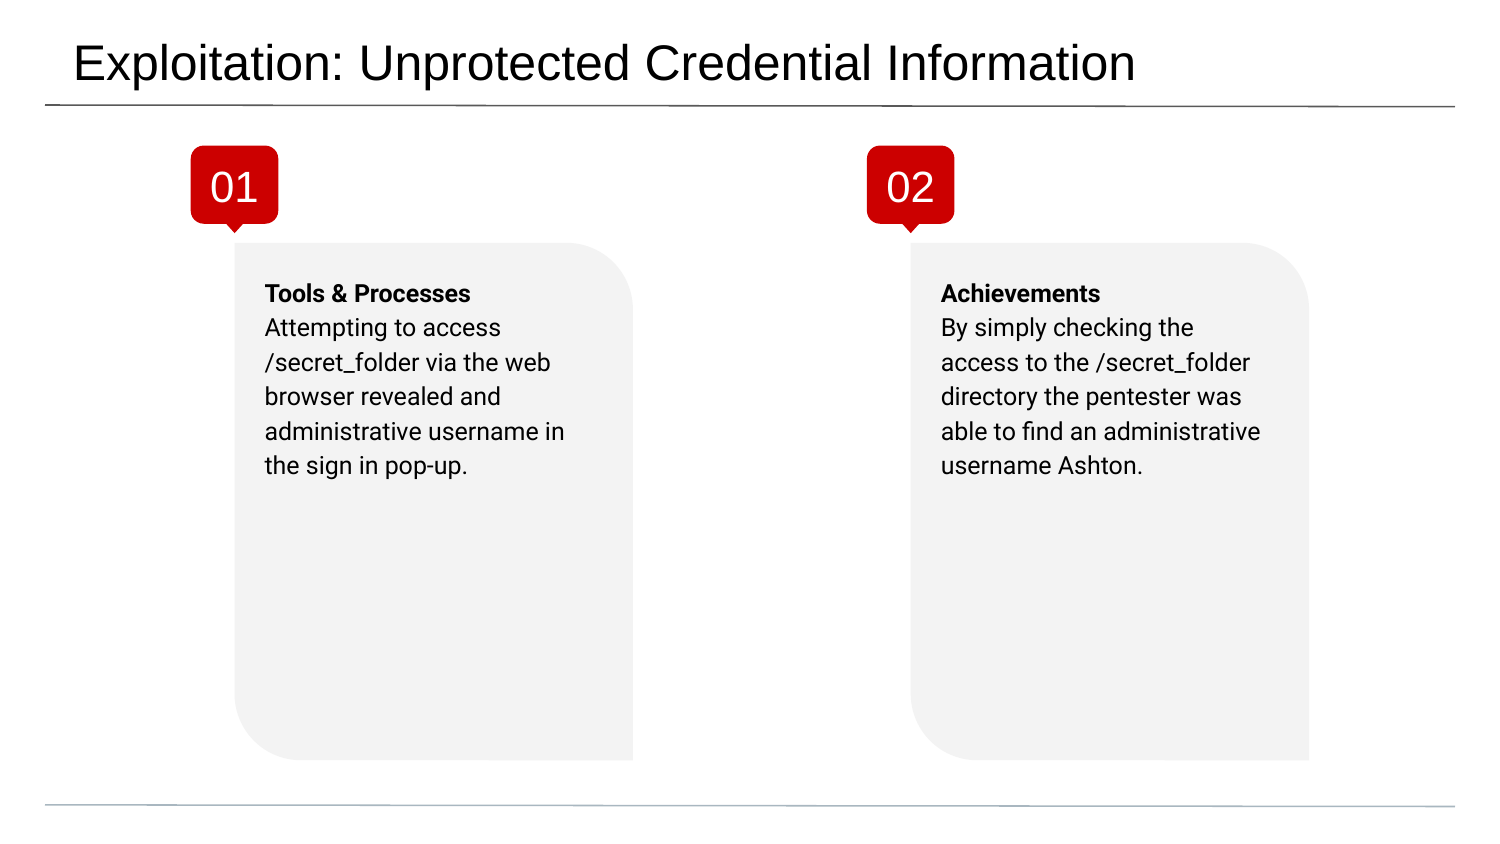

# Exploitation: Unprotected Credential Information
01

Tools & Processes
Attempting to access /secret_folder via the web browser revealed and administrative username in the sign in pop-up.
02

Achievements
By simply checking the access to the /secret_folder directory the pentester was able to find an administrative username Ashton.